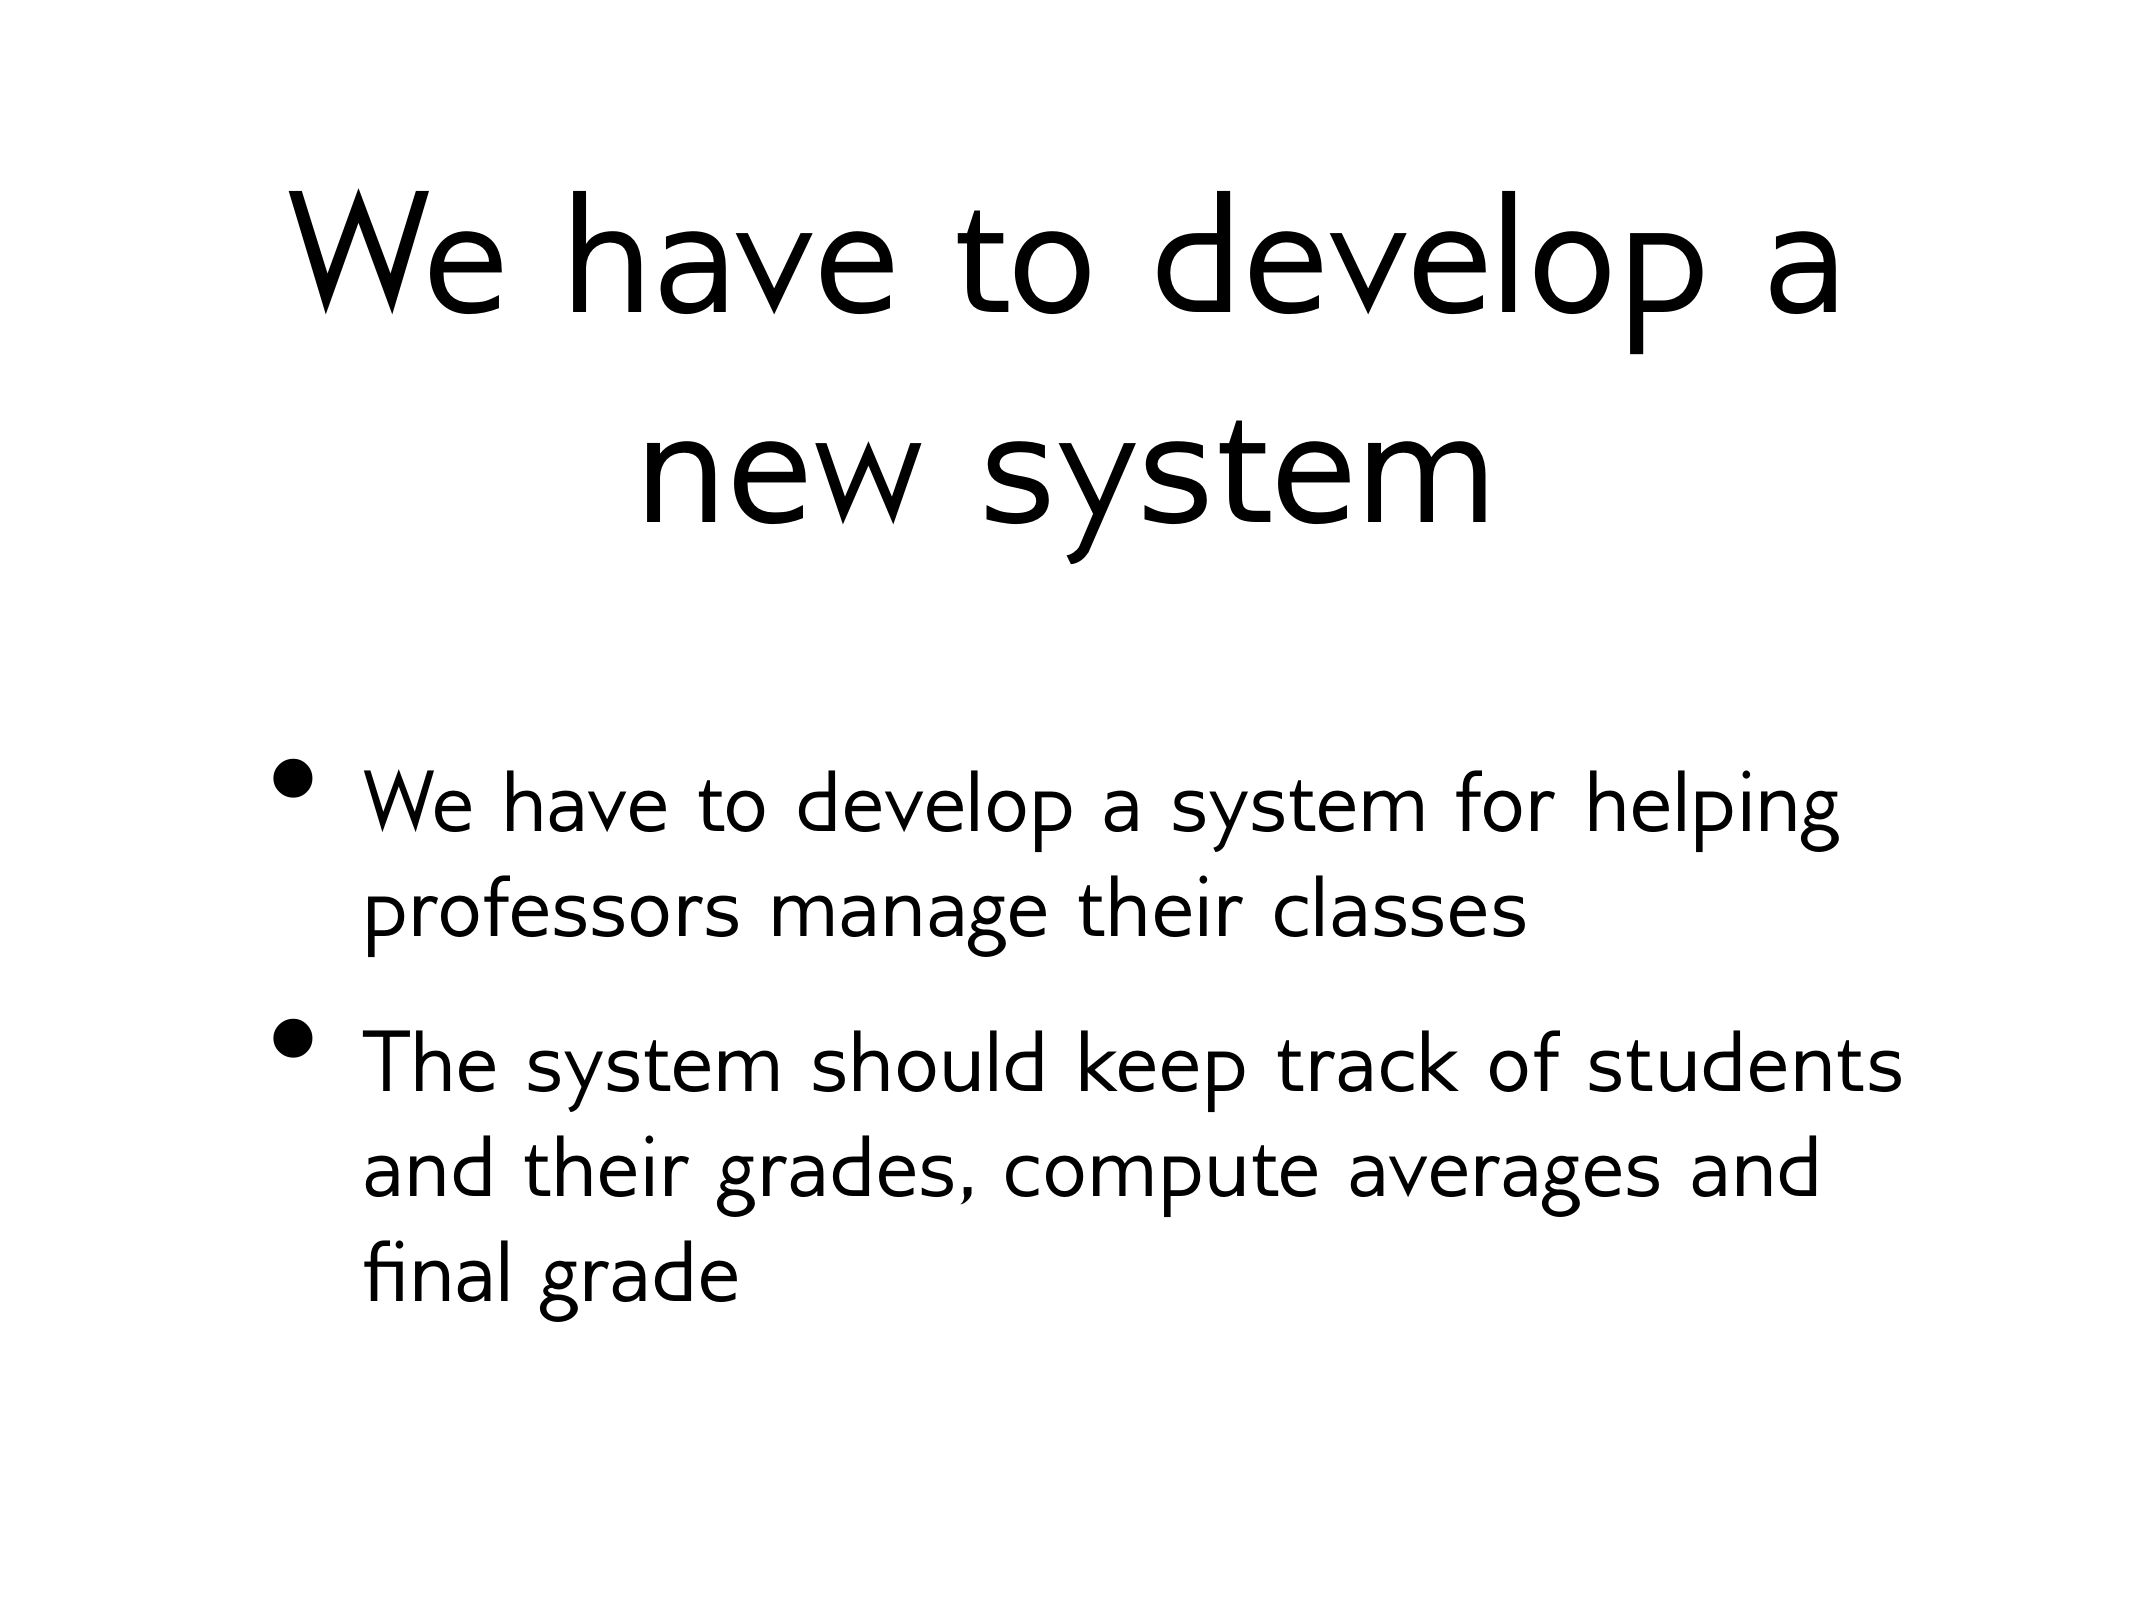

# We have to develop a new system
We have to develop a system for helping professors manage their classes
The system should keep track of students and their grades, compute averages and final grade